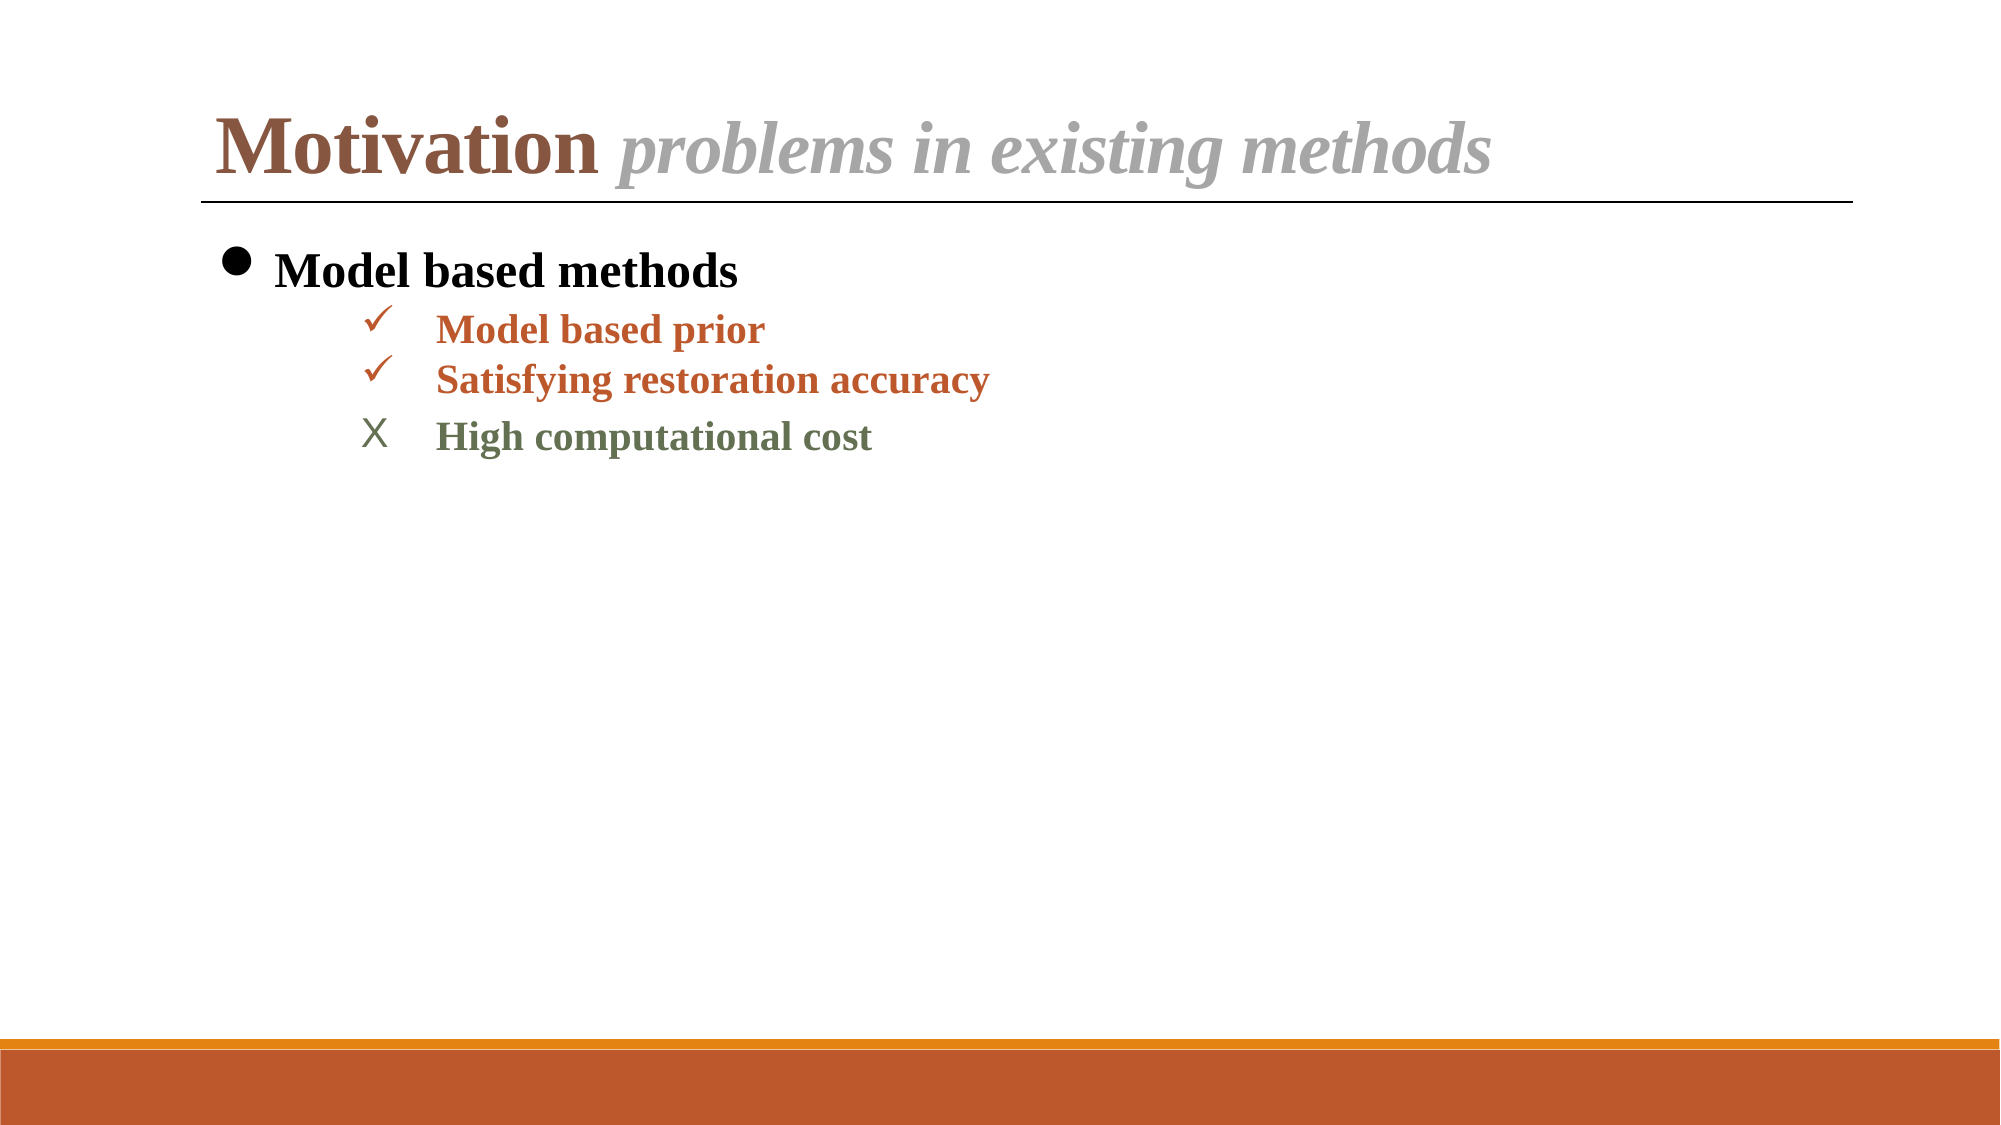

Motivation problems in existing methods

Model based methods
Model based prior
Satisfying restoration accuracy
High computational cost